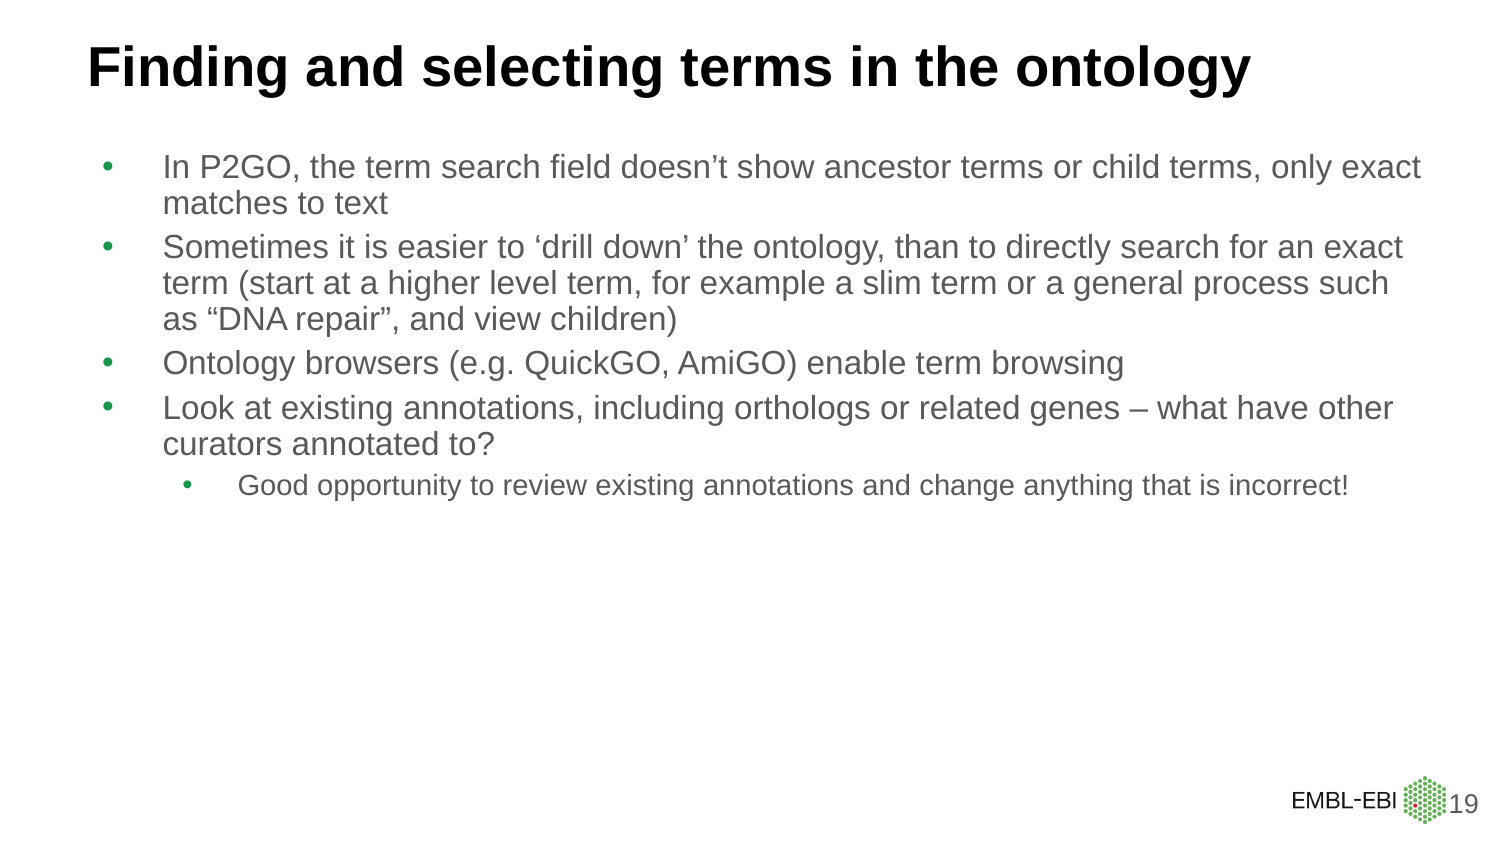

# Finding and selecting terms in the ontology
In P2GO, the term search field doesn’t show ancestor terms or child terms, only exact matches to text
Sometimes it is easier to ‘drill down’ the ontology, than to directly search for an exact term (start at a higher level term, for example a slim term or a general process such as “DNA repair”, and view children)
Ontology browsers (e.g. QuickGO, AmiGO) enable term browsing
Look at existing annotations, including orthologs or related genes – what have other curators annotated to?
Good opportunity to review existing annotations and change anything that is incorrect!
19